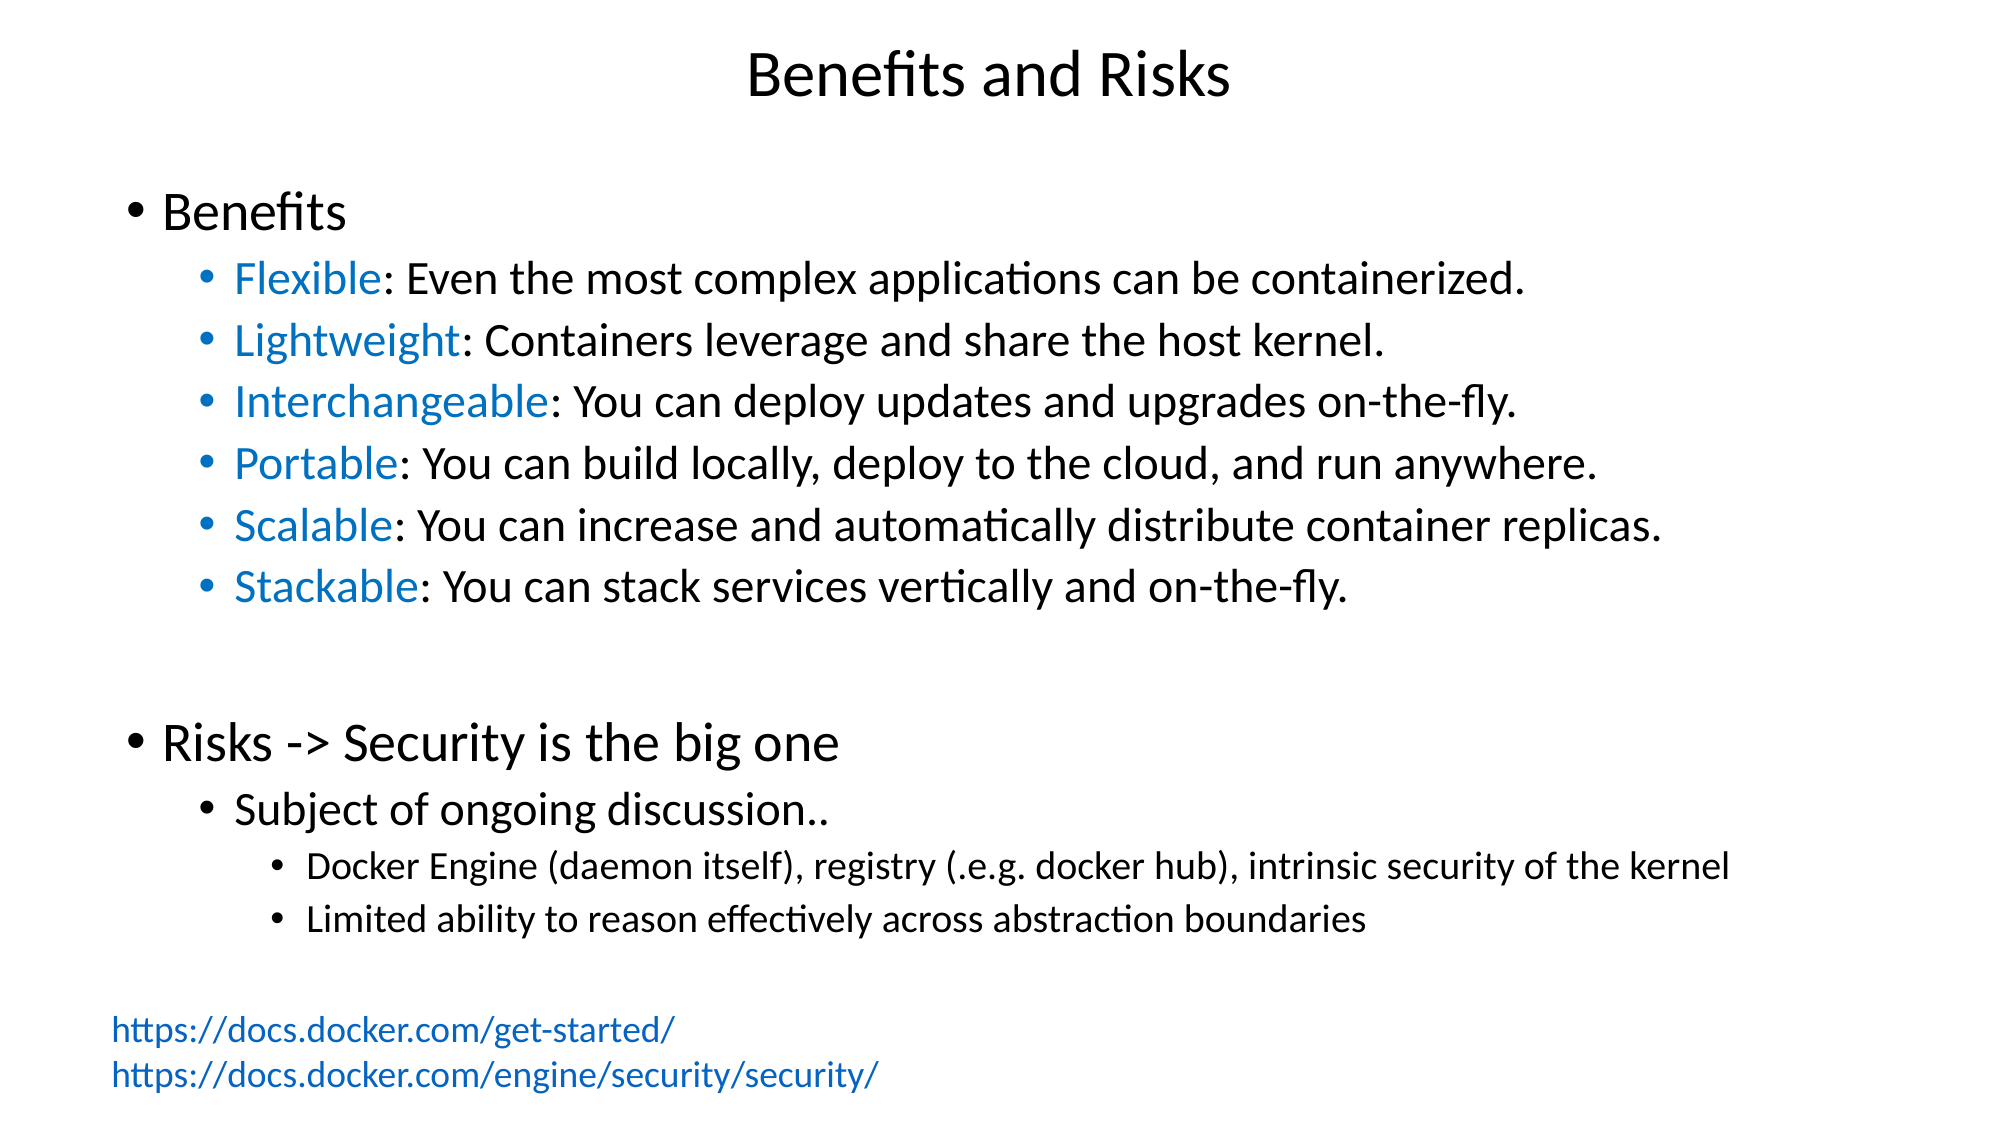

# Benefits and Risks
Benefits
Flexible: Even the most complex applications can be containerized.
Lightweight: Containers leverage and share the host kernel.
Interchangeable: You can deploy updates and upgrades on-the-fly.
Portable: You can build locally, deploy to the cloud, and run anywhere.
Scalable: You can increase and automatically distribute container replicas.
Stackable: You can stack services vertically and on-the-fly.

Risks -> Security is the big one
Subject of ongoing discussion..
Docker Engine (daemon itself), registry (.e.g. docker hub), intrinsic security of the kernel
Limited ability to reason effectively across abstraction boundaries

https://docs.docker.com/get-started/
https://docs.docker.com/engine/security/security/